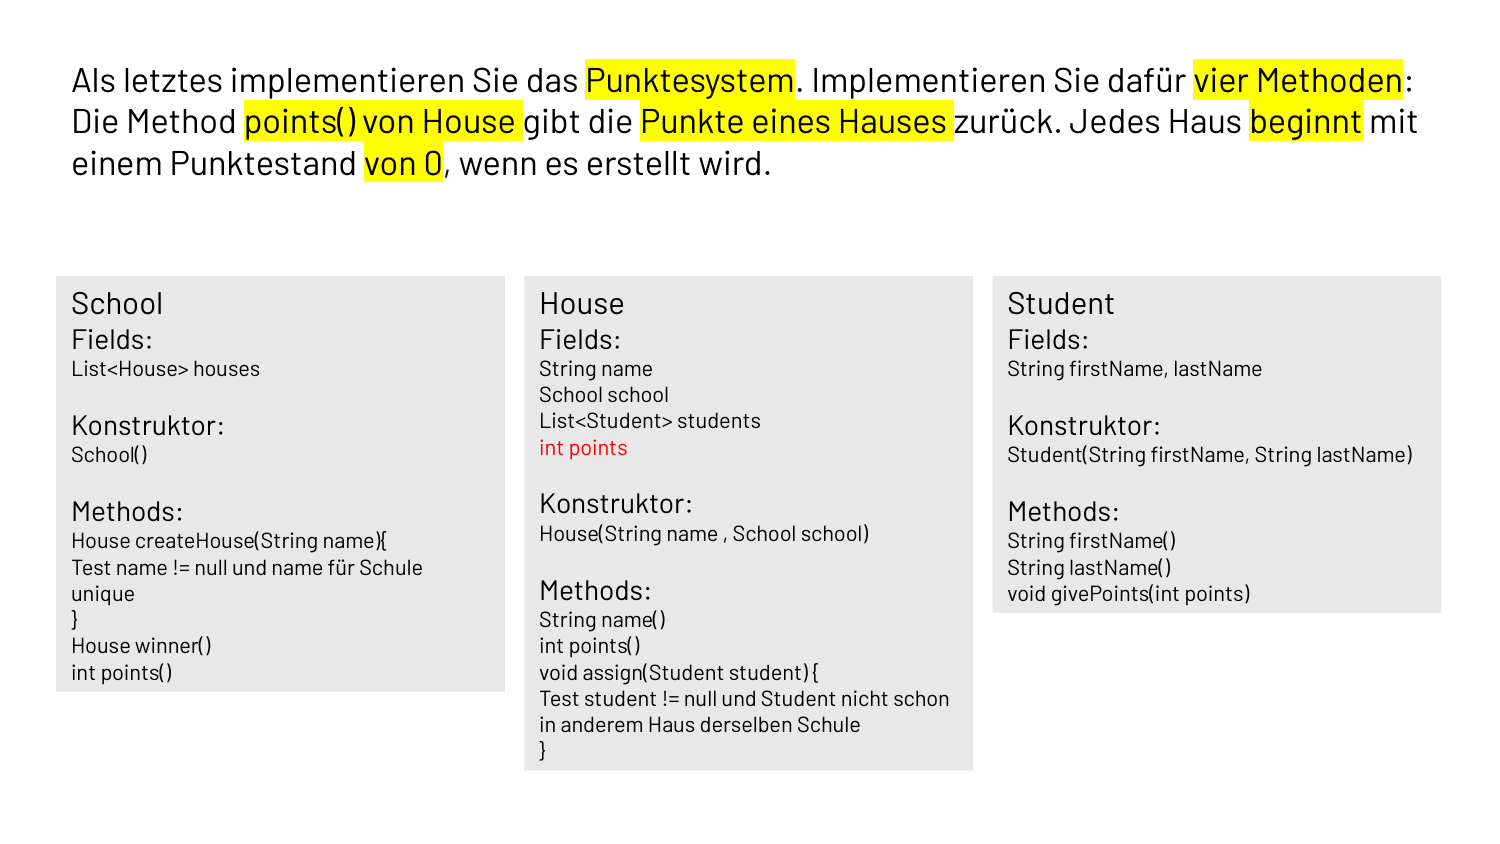

Als letztes implementieren Sie das Punktesystem. Implementieren Sie dafür vier Methoden: Die Method points() von House gibt die Punkte eines Hauses zurück. Jedes Haus beginnt mit einem Punktestand von 0, wenn es erstellt wird.
House
Fields:
String name
School school
List<Student> students
int points

Konstruktor:
House(String name , School school)

Methods:
String name()
int points()
void assign(Student student) {
Test student != null und Student nicht schon in anderem Haus derselben Schule
}
Student
Fields:
String firstName, lastName

Konstruktor:
Student(String firstName, String lastName)

Methods:
String firstName()
String lastName()
void givePoints(int points)
School
Fields:
List<House> houses

Konstruktor:
School()

Methods:
House createHouse(String name){
Test name != null und name für Schule unique
}
House winner()
int points()